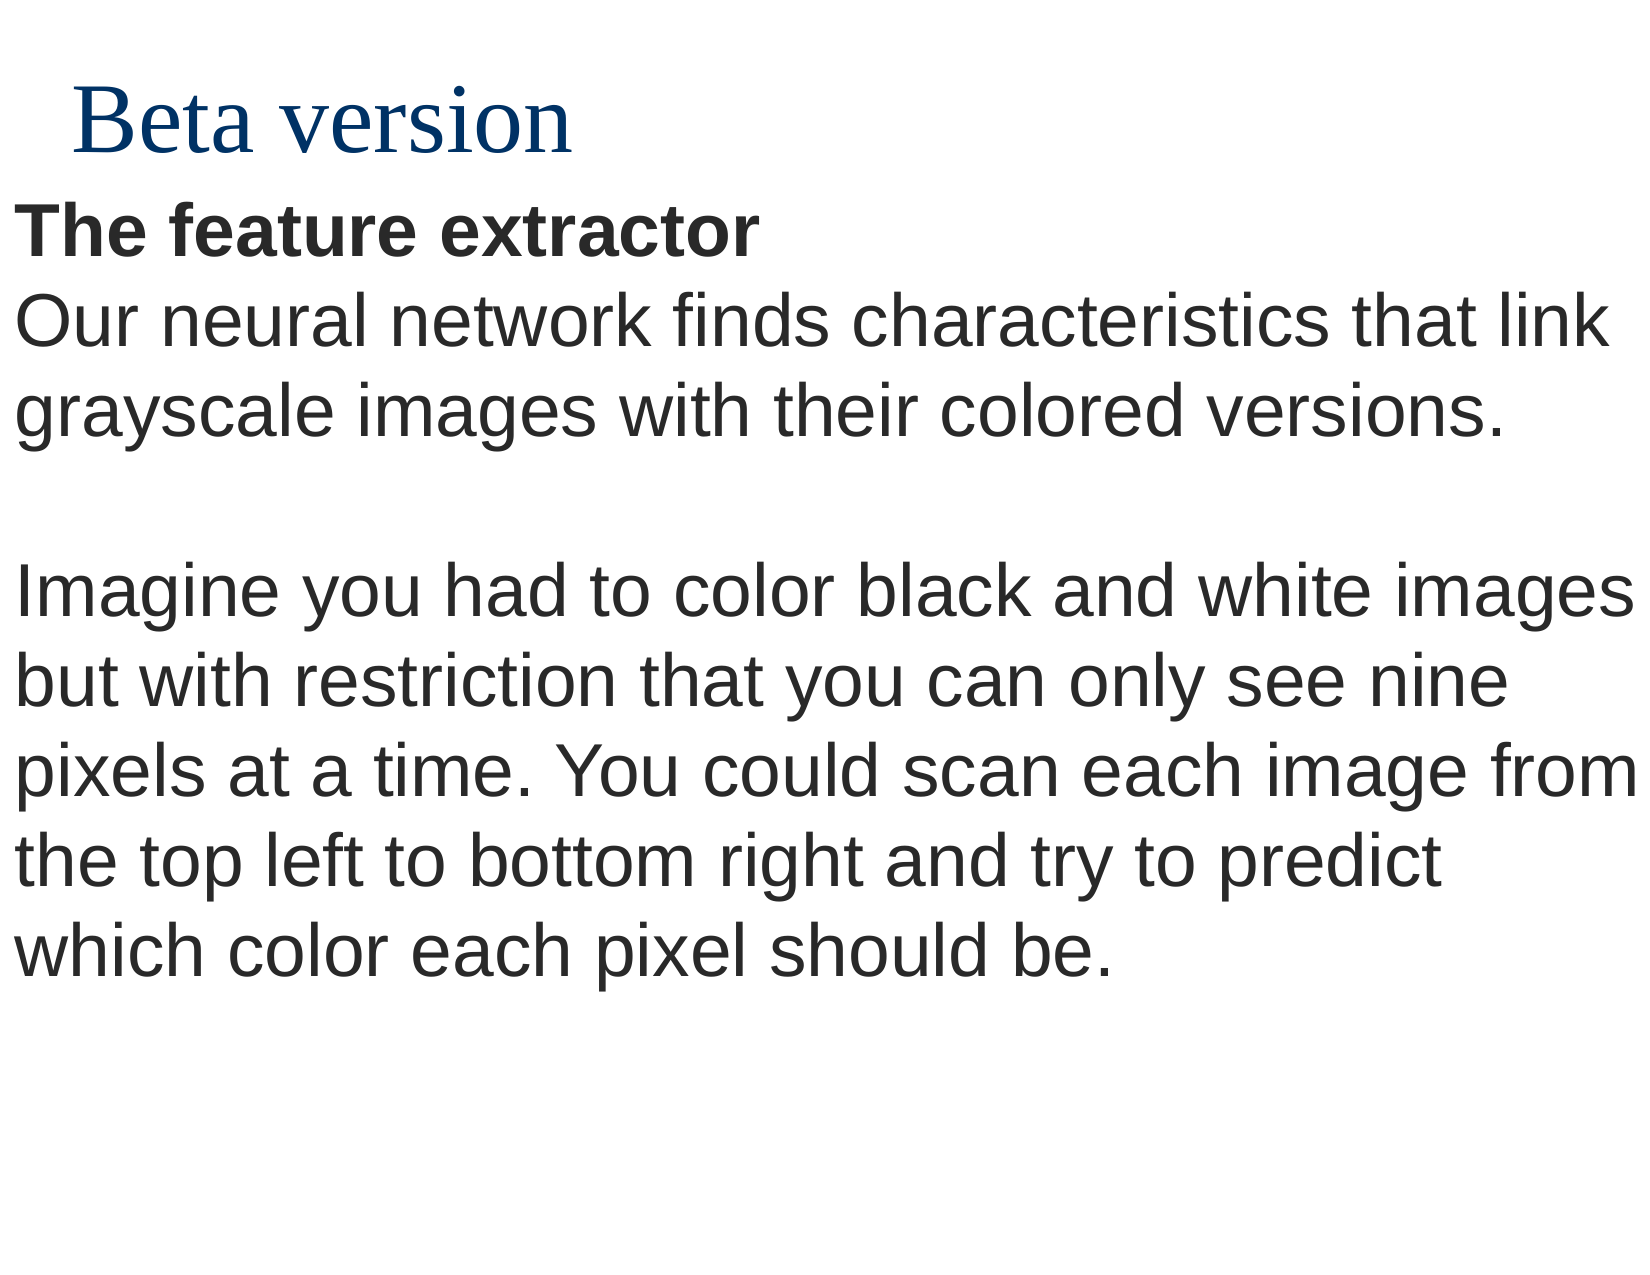

Beta version
The feature extractor
Our neural network finds characteristics that link grayscale images with their colored versions.

Imagine you had to color black and white images but with restriction that you can only see nine pixels at a time. You could scan each image from the top left to bottom right and try to predict which color each pixel should be.